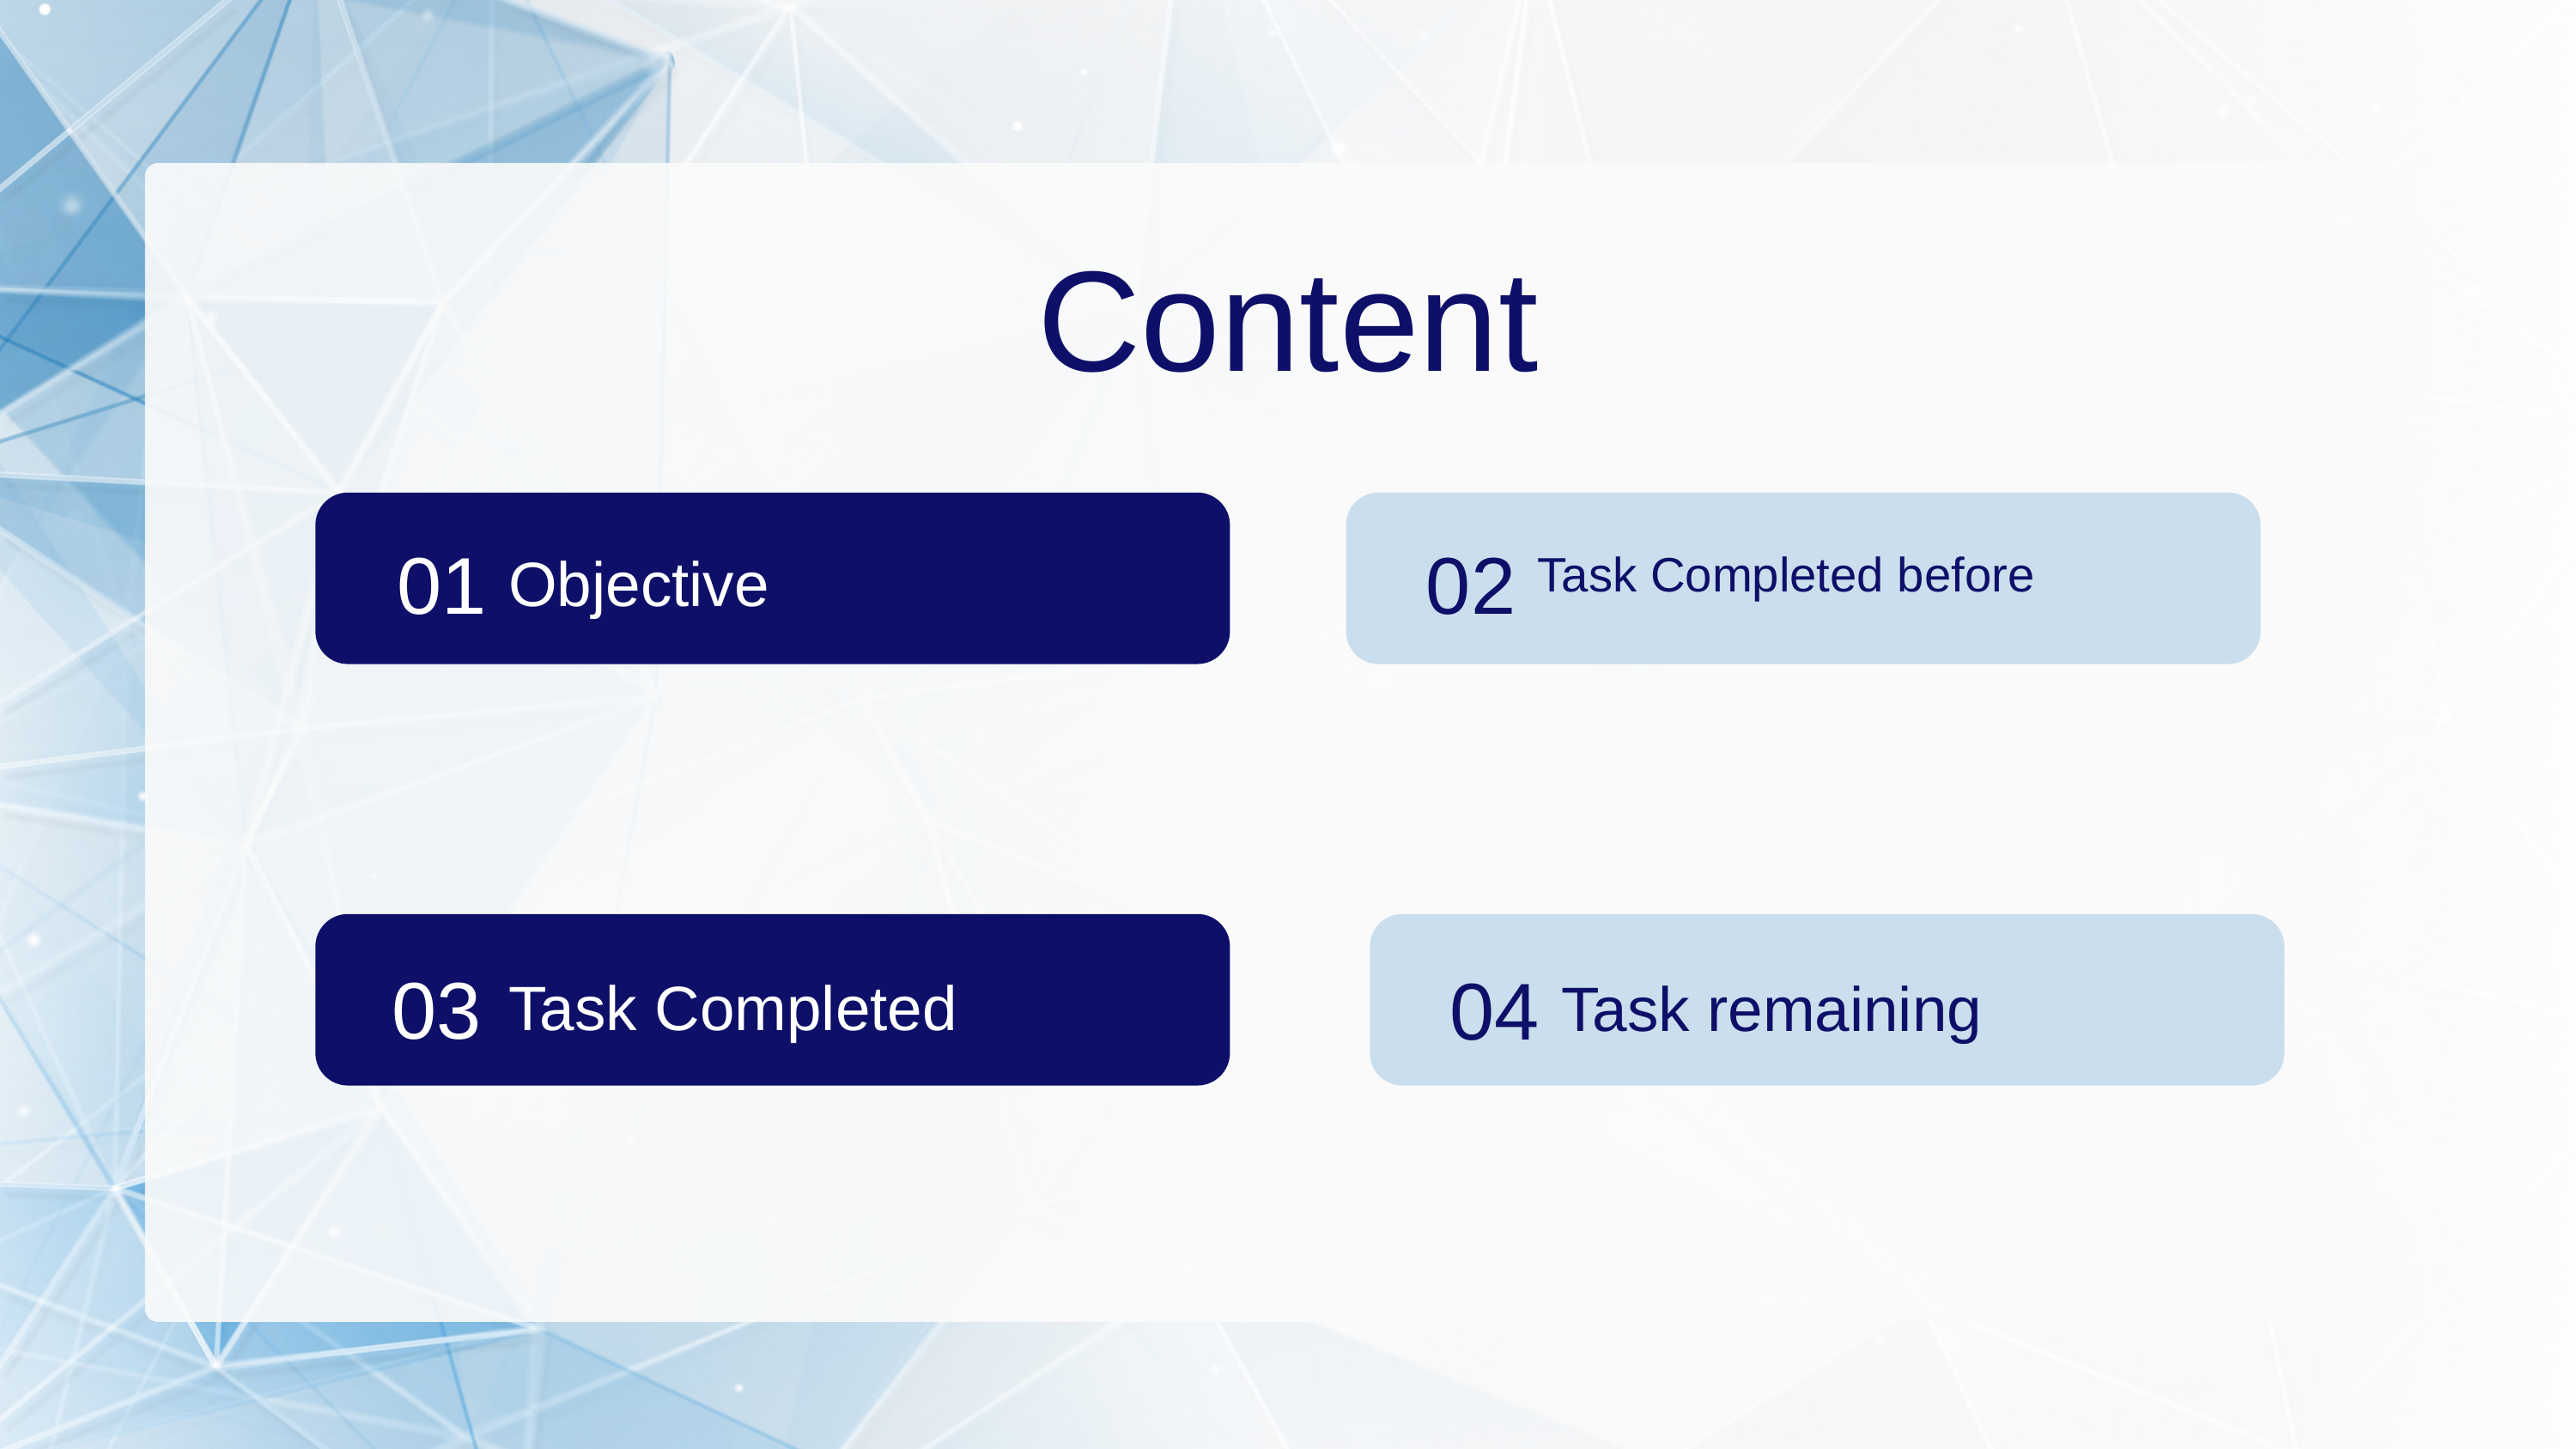

Content

01
02
Objective
Task Completed before

03
Task Completed

04
Task remaining